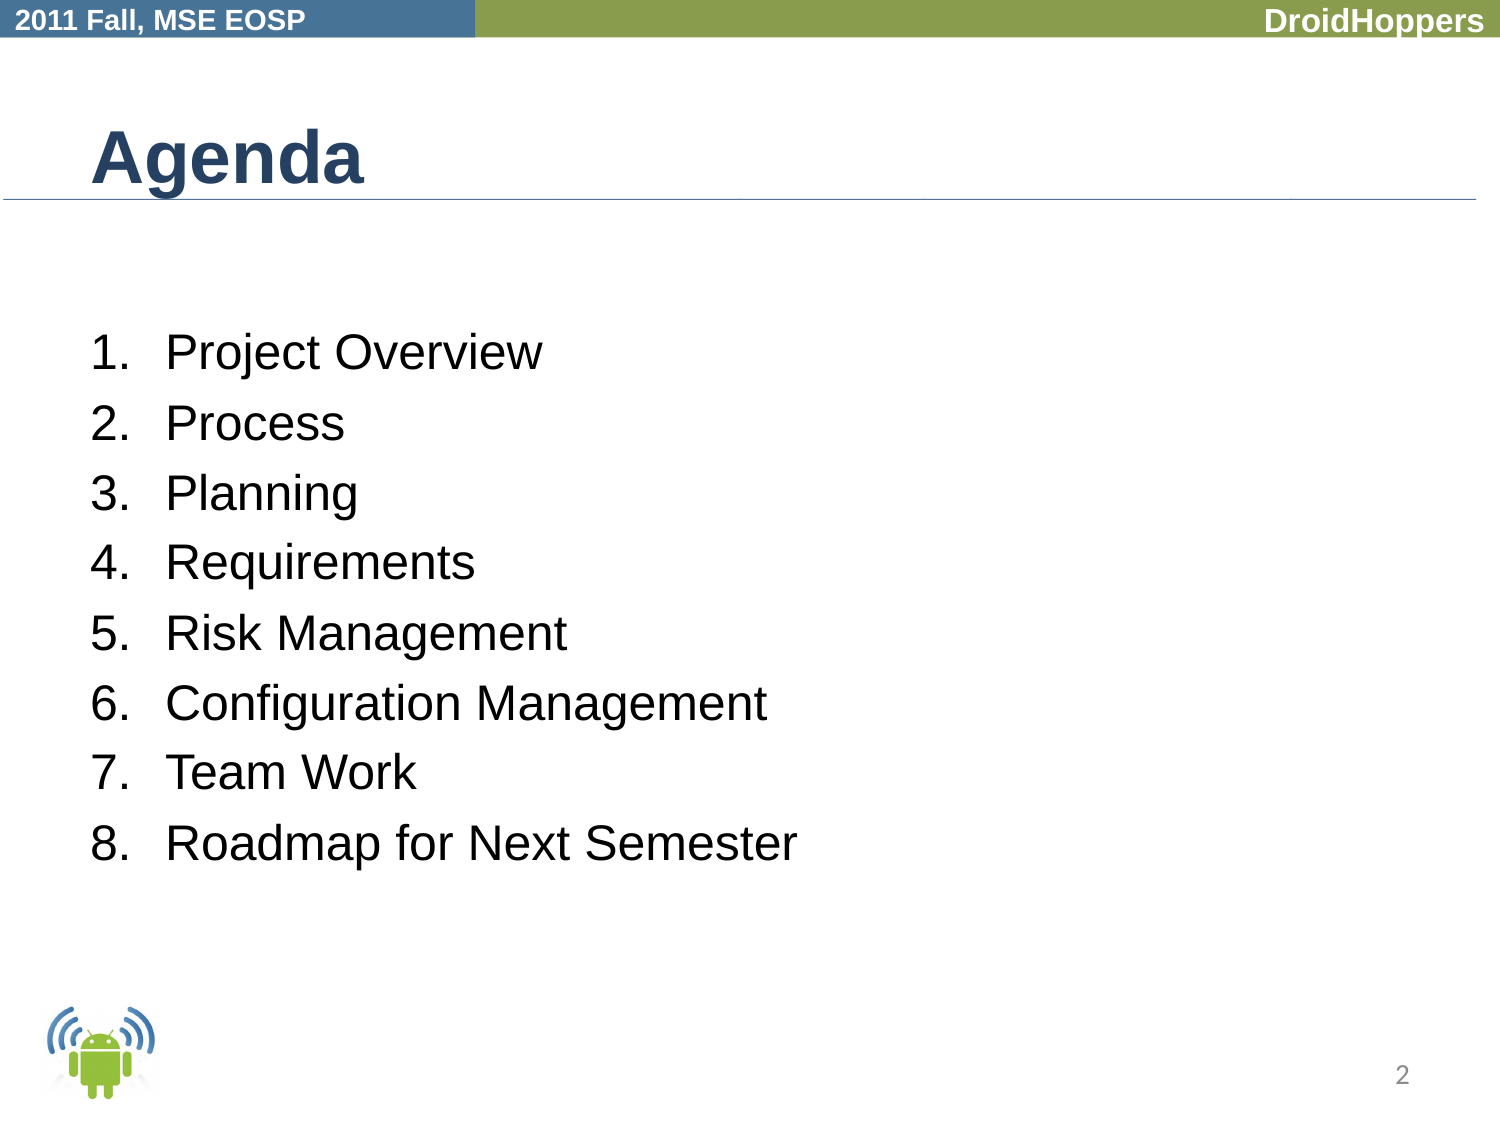

# Agenda

Project Overview
Process
Planning
Requirements
Risk Management
Configuration Management
Team Work
Roadmap for Next Semester
2